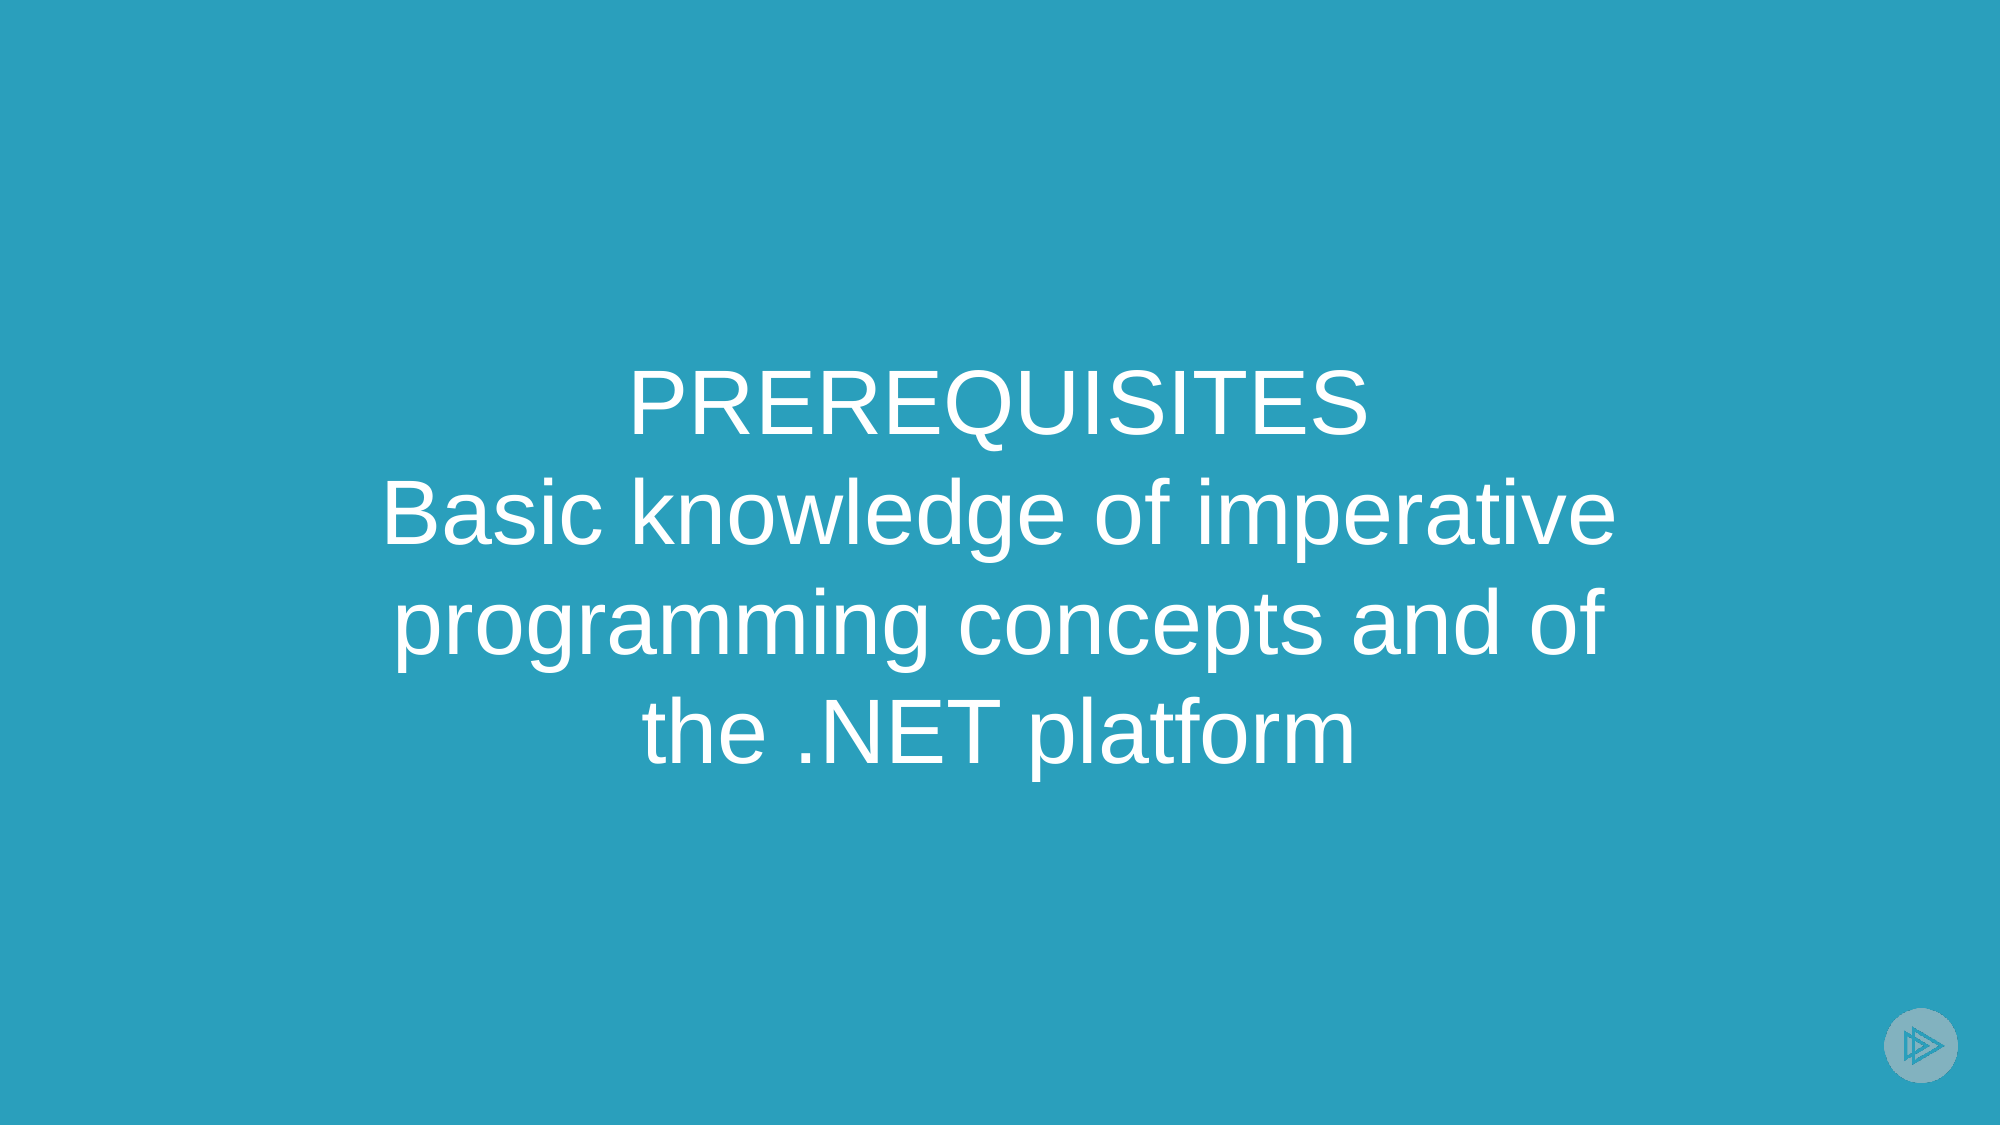

# PREREQUISITES Basic knowledge of imperative programming concepts and of the .NET platform